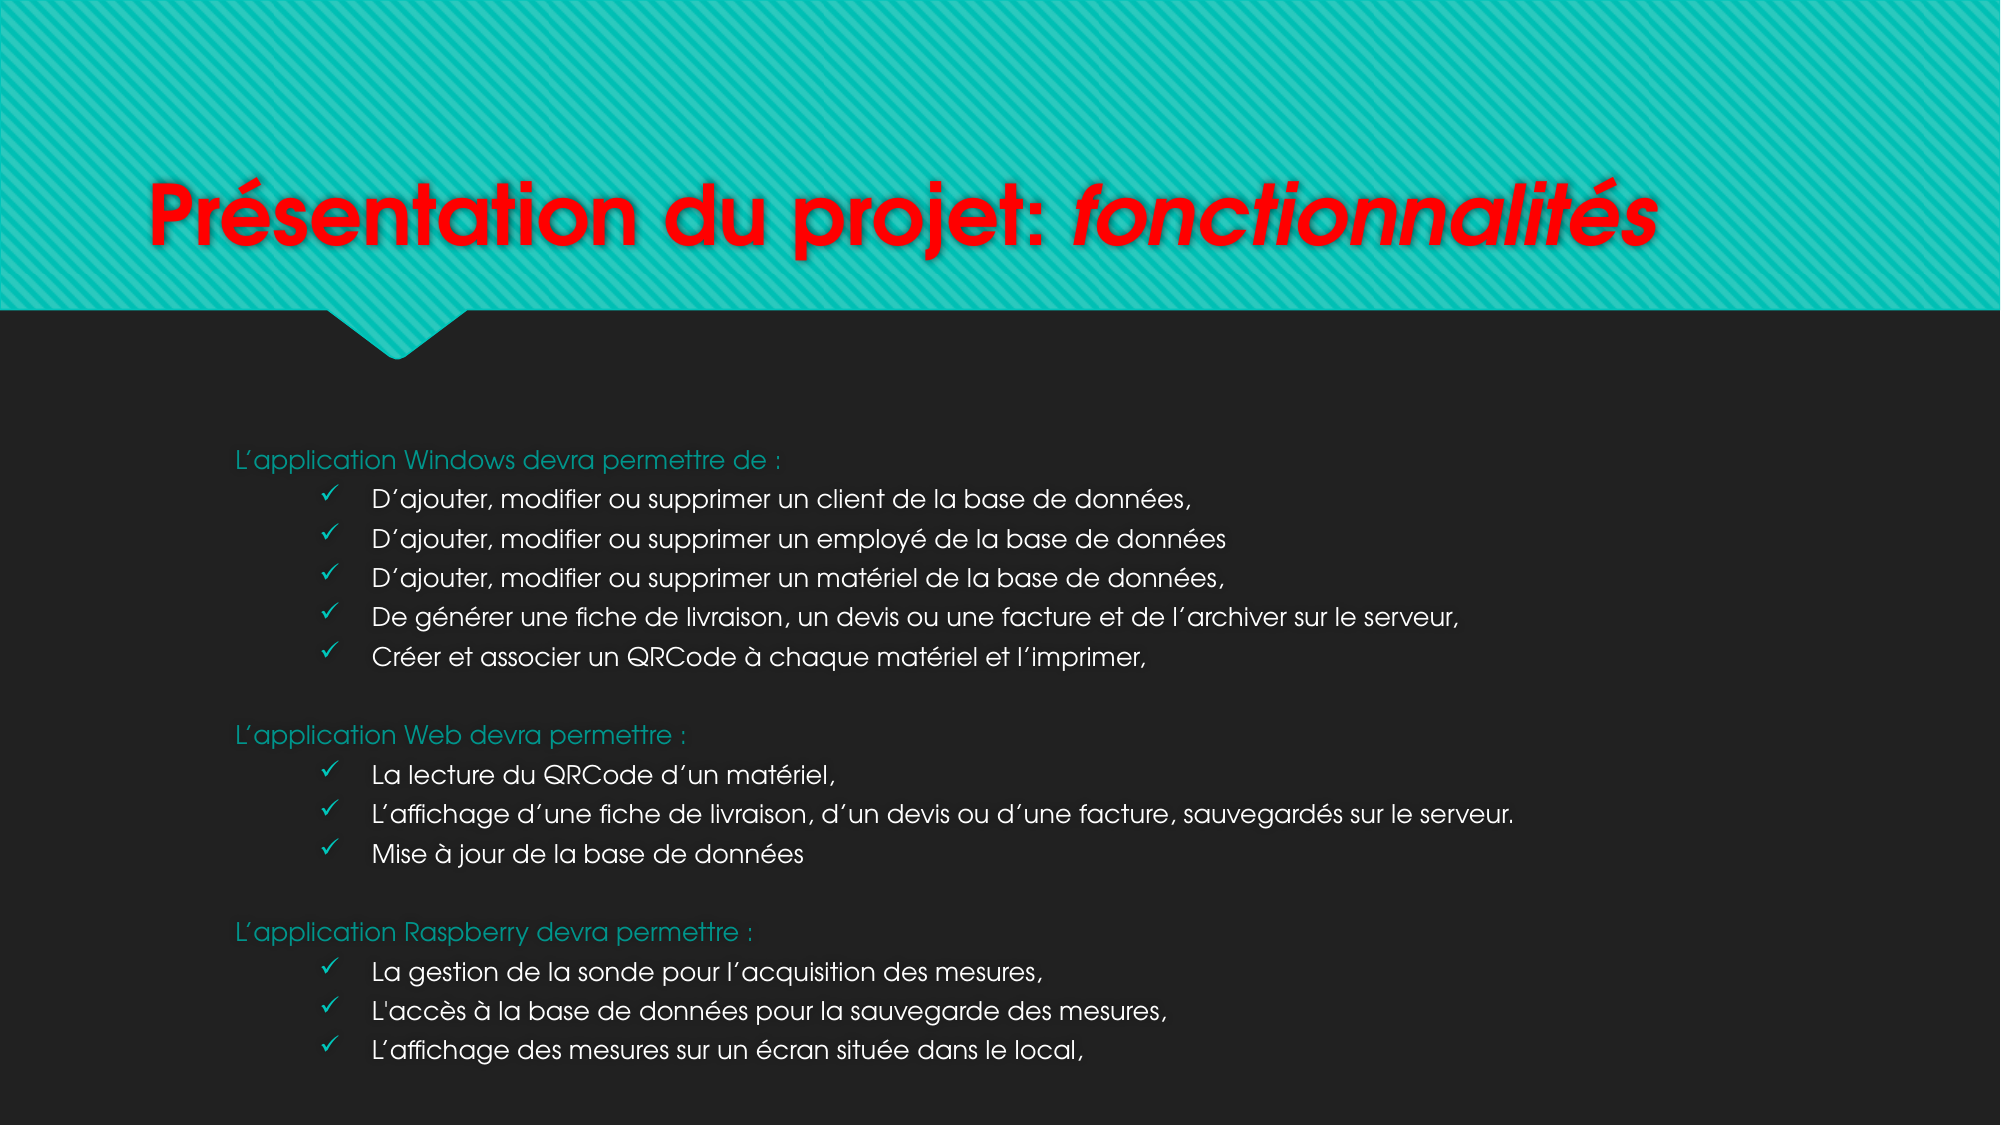

# Présentation du projet: fonctionnalités

L’application Windows devra permettre de :
D’ajouter, modifier ou supprimer un client de la base de données,
D’ajouter, modifier ou supprimer un employé de la base de données
D’ajouter, modifier ou supprimer un matériel de la base de données,
De générer une fiche de livraison, un devis ou une facture et de l’archiver sur le serveur,
Créer et associer un QRCode à chaque matériel et l’imprimer,

L’application Web devra permettre :
La lecture du QRCode d’un matériel,
L’affichage d’une fiche de livraison, d’un devis ou d’une facture, sauvegardés sur le serveur.
Mise à jour de la base de données

L’application Raspberry devra permettre :
La gestion de la sonde pour l’acquisition des mesures,
L'accès à la base de données pour la sauvegarde des mesures,
L’affichage des mesures sur un écran située dans le local,